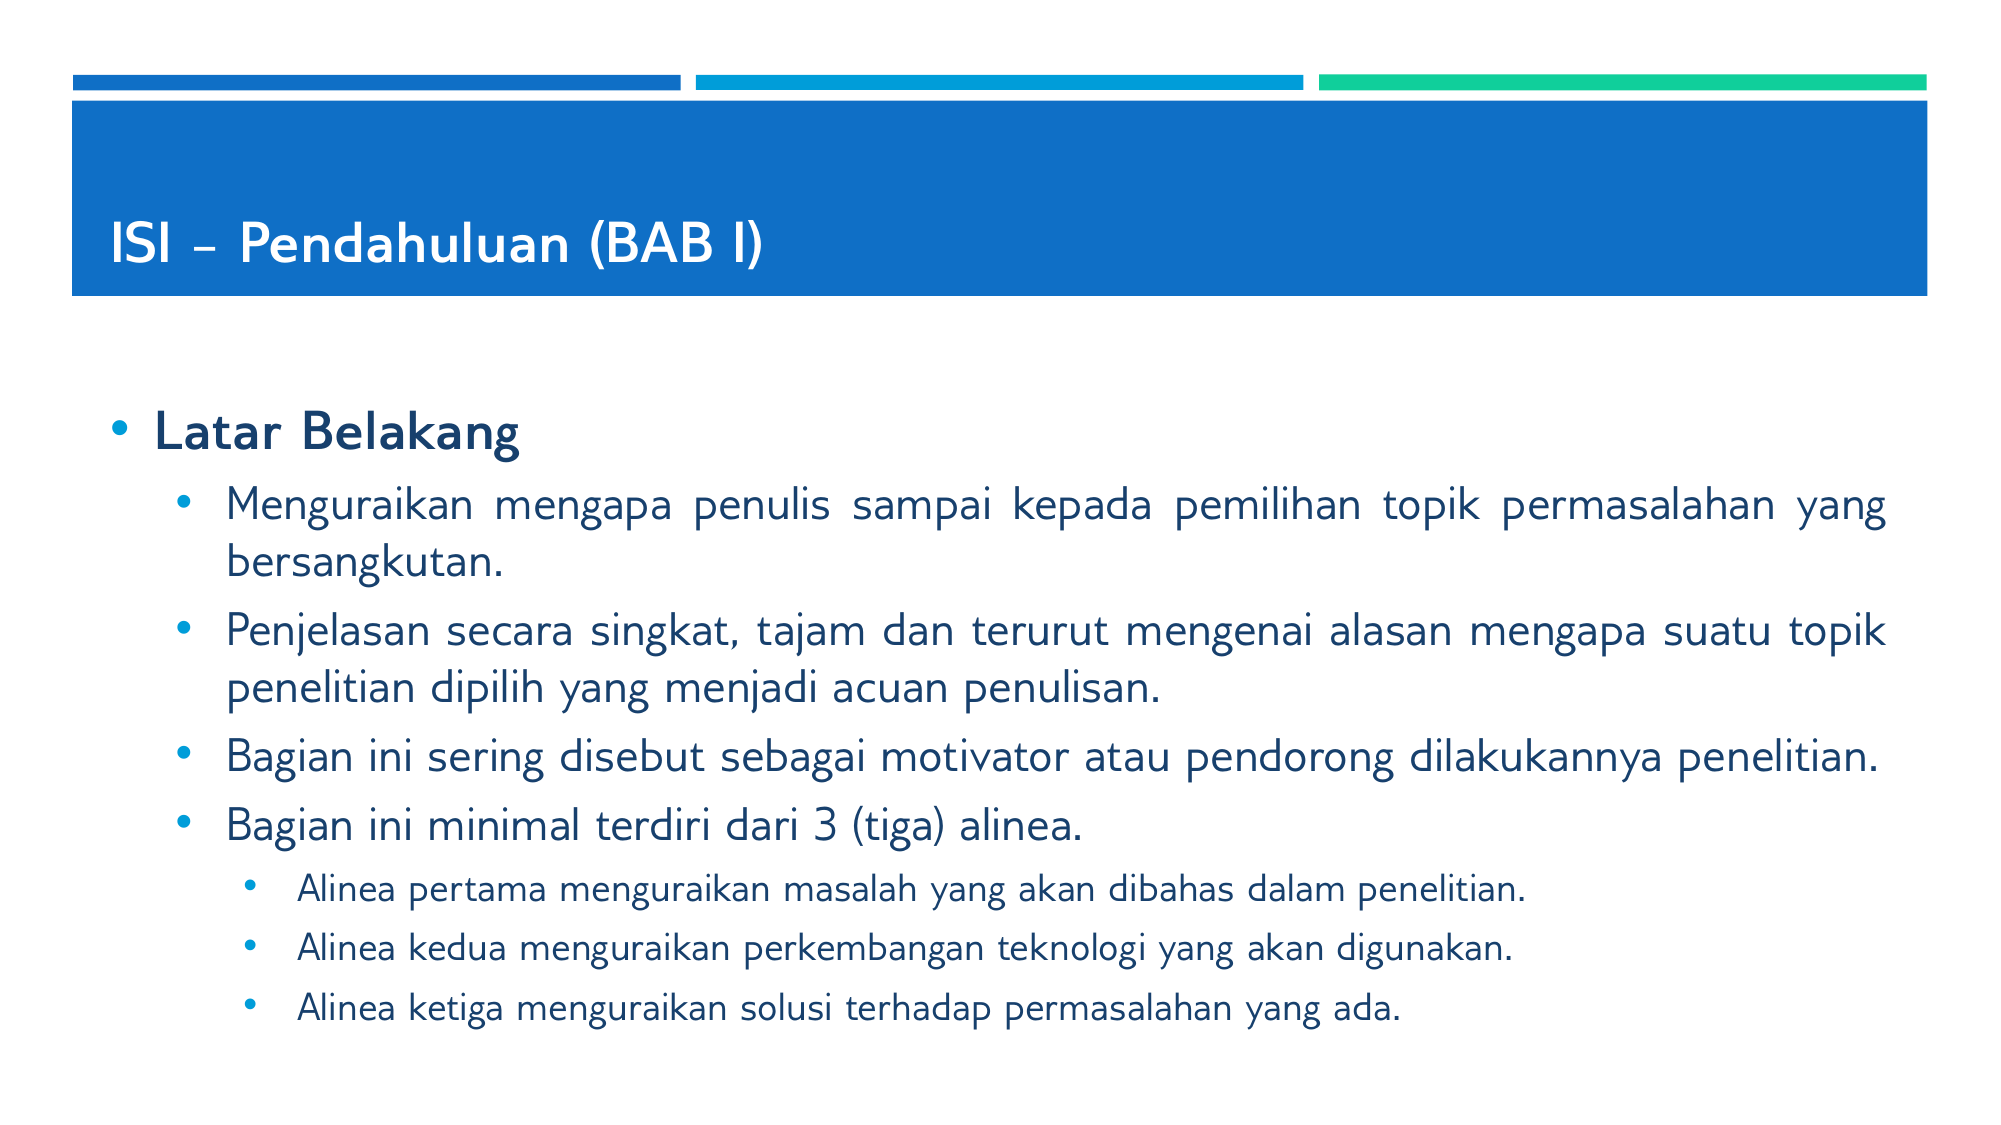

# ISI – Pendahuluan (BAB I)
Latar Belakang
Menguraikan mengapa penulis sampai kepada pemilihan topik permasalahan yang bersangkutan.
Penjelasan secara singkat, tajam dan terurut mengenai alasan mengapa suatu topik penelitian dipilih yang menjadi acuan penulisan.
Bagian ini sering disebut sebagai motivator atau pendorong dilakukannya penelitian.
Bagian ini minimal terdiri dari 3 (tiga) alinea.
Alinea pertama menguraikan masalah yang akan dibahas dalam penelitian.
Alinea kedua menguraikan perkembangan teknologi yang akan digunakan.
Alinea ketiga menguraikan solusi terhadap permasalahan yang ada.